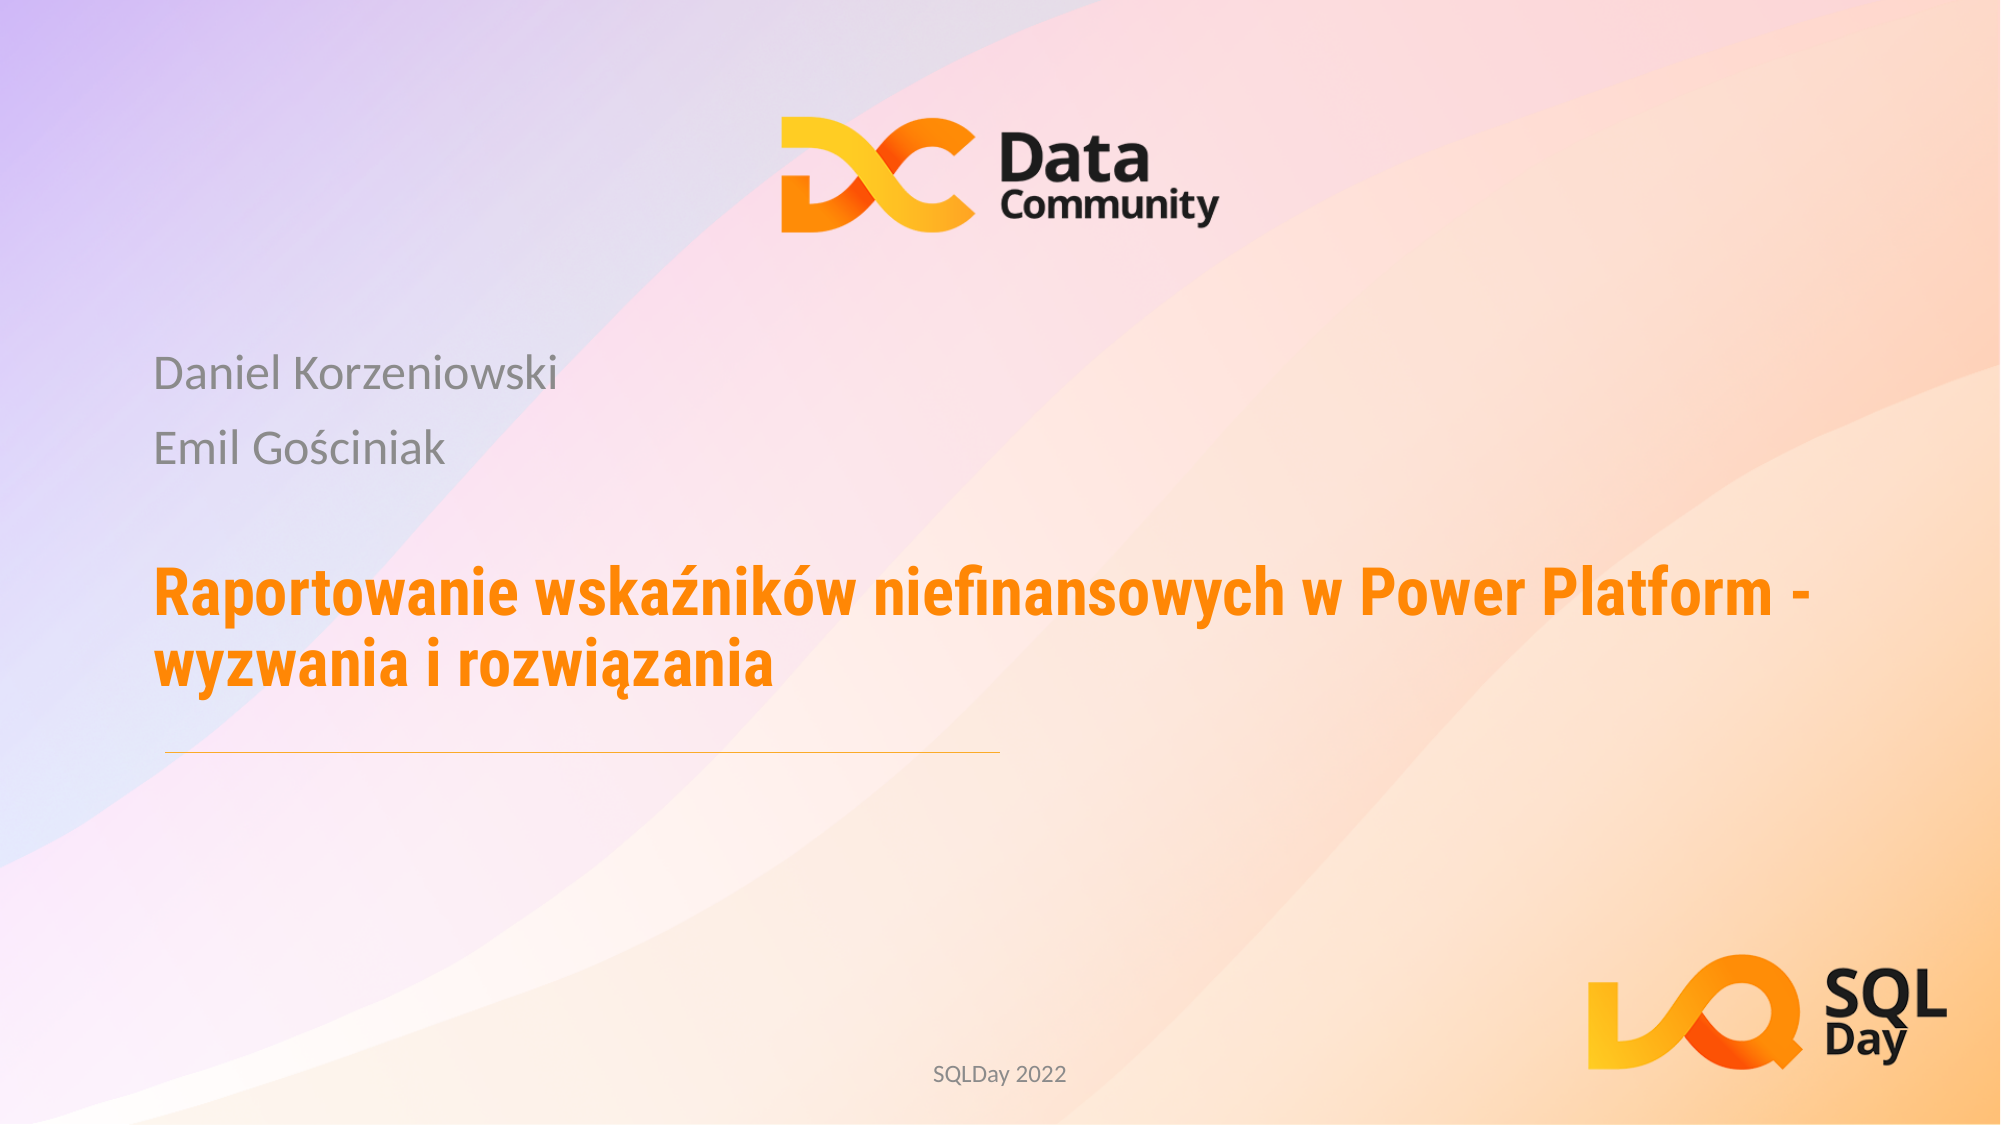

Daniel Korzeniowski
Emil Gościniak
# Raportowanie wskaźników niefinansowych w Power Platform - wyzwania i rozwiązania
SQLDay 2022